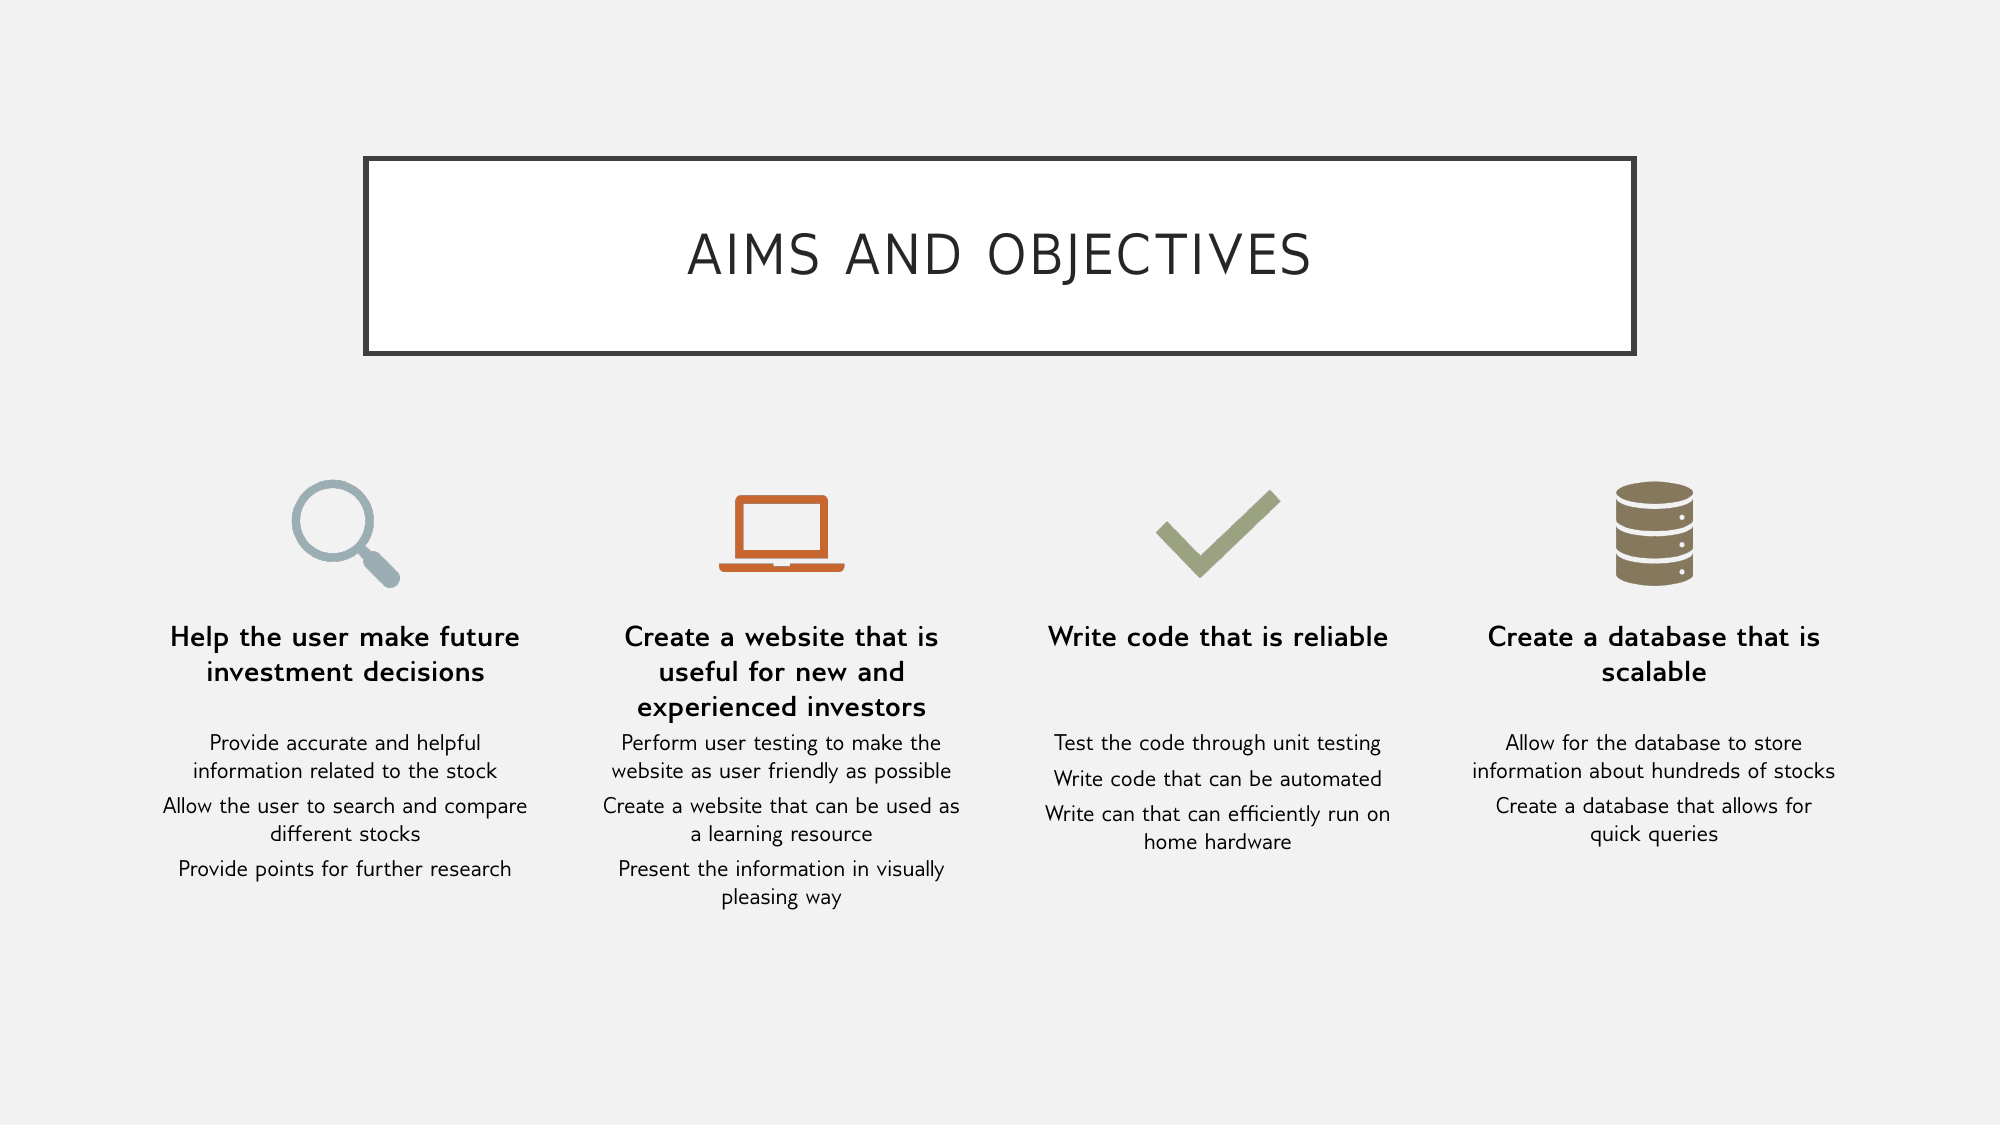

# Aims and Objectives
Help the user make future investment decisions
Provide accurate and helpful information related to the stock
Allow the user to search and compare different stocks
Provide points for further research
Create a website that is useful for new and experienced investors
Perform user testing to make the website as user friendly as possible
Create a website that can be used as a learning resource
Present the information in visually pleasing way
Write code that is reliable
Test the code through unit testing
Write code that can be automated
Write can that can efficiently run on home hardware

Create a database that is scalable
Allow for the database to store information about hundreds of stocks
Create a database that allows for quick queries